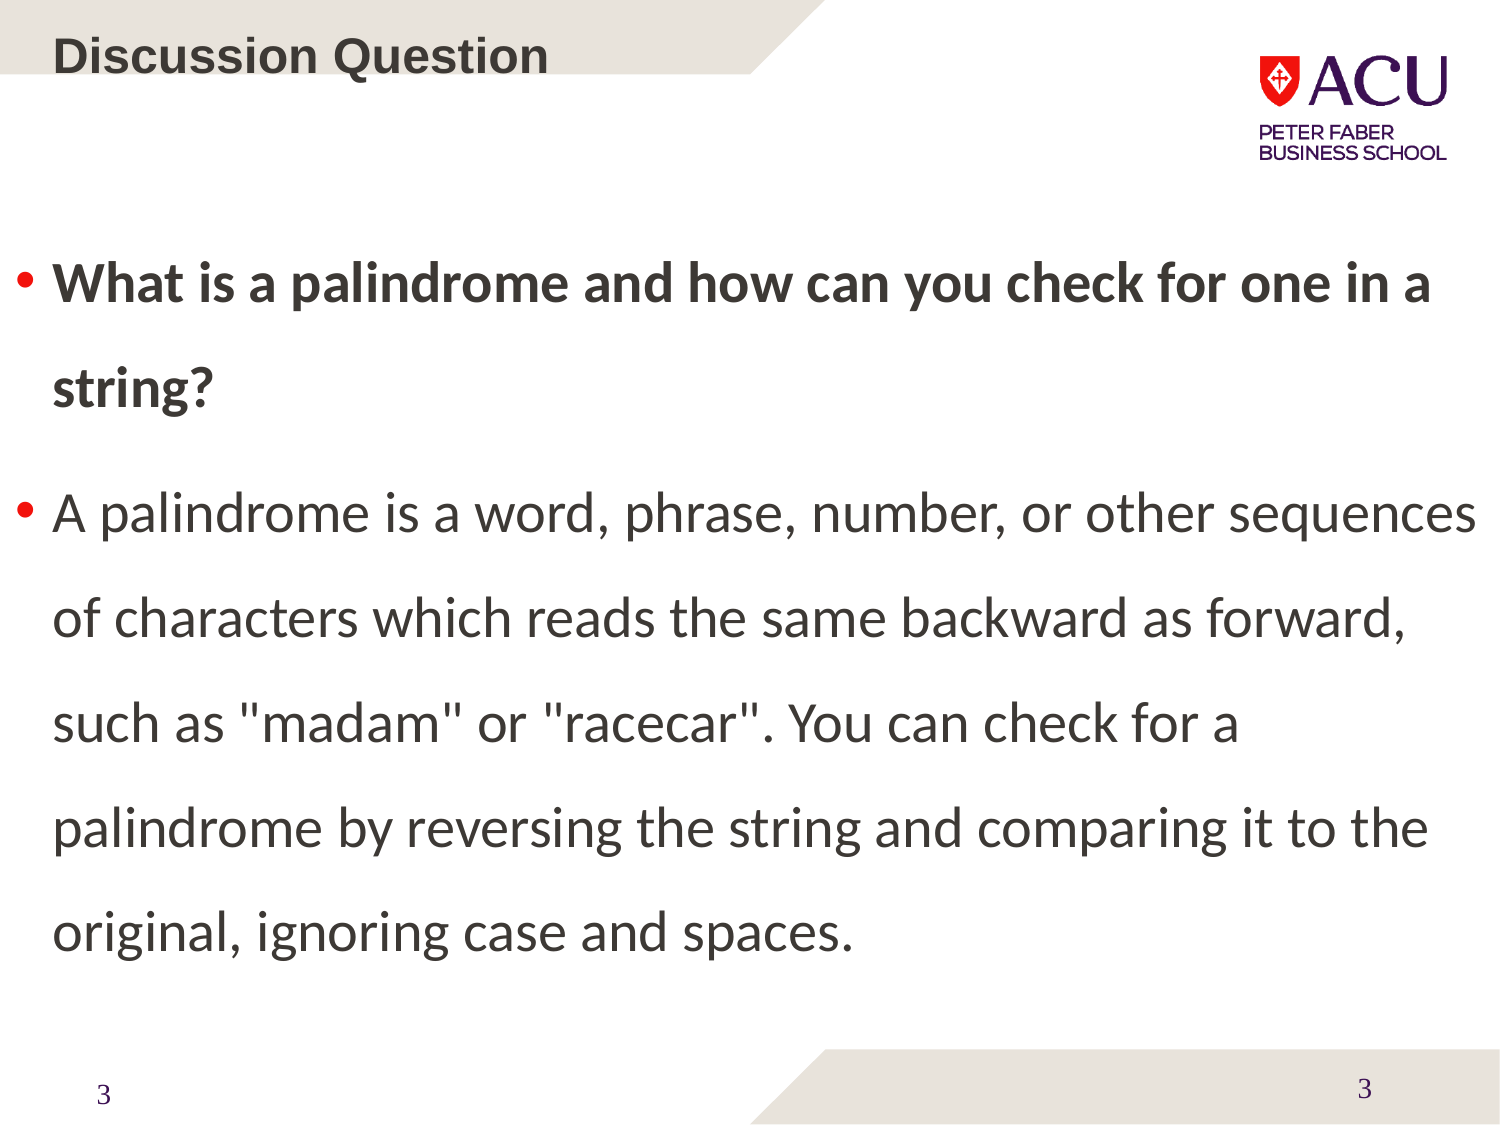

Discussion Question
What is a palindrome and how can you check for one in a string?
A palindrome is a word, phrase, number, or other sequences of characters which reads the same backward as forward, such as "madam" or "racecar". You can check for a palindrome by reversing the string and comparing it to the original, ignoring case and spaces.
3
3